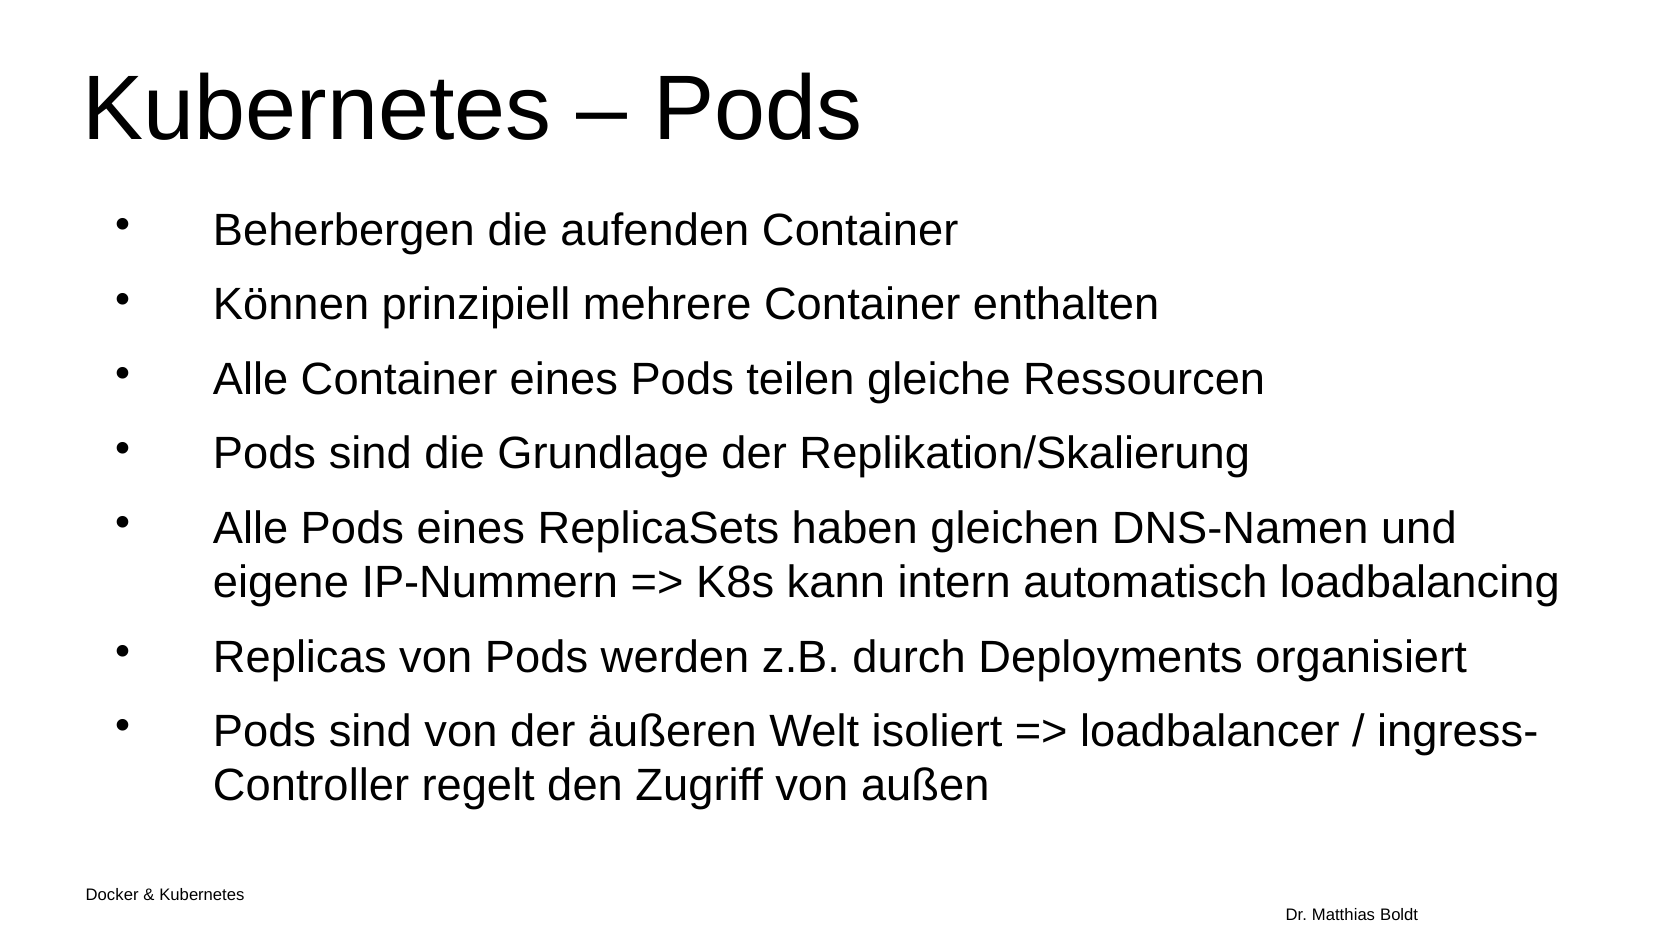

Kubernetes – Pods
Beherbergen die aufenden Container
Können prinzipiell mehrere Container enthalten
Alle Container eines Pods teilen gleiche Ressourcen
Pods sind die Grundlage der Replikation/Skalierung
Alle Pods eines ReplicaSets haben gleichen DNS-Namen und eigene IP-Nummern => K8s kann intern automatisch loadbalancing
Replicas von Pods werden z.B. durch Deployments organisiert
Pods sind von der äußeren Welt isoliert => loadbalancer / ingress-Controller regelt den Zugriff von außen

Docker & Kubernetes																Dr. Matthias Boldt